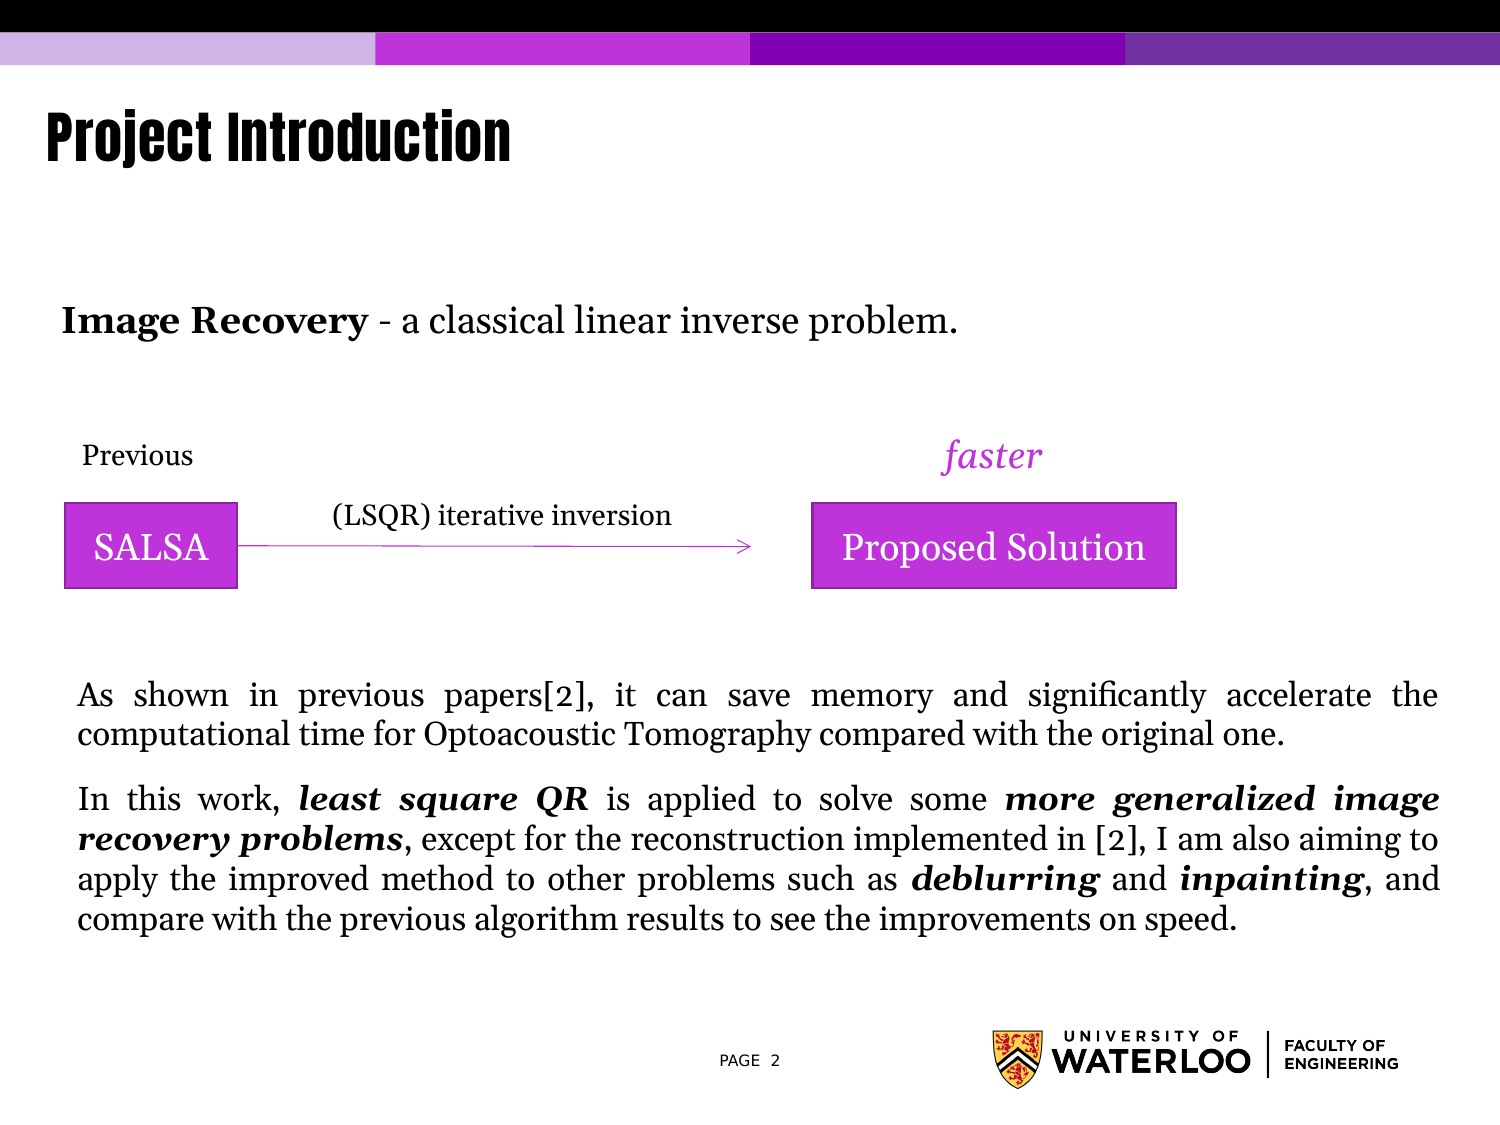

# Project Introduction

Image Recovery - a classical linear inverse problem.

   Previous
(LSQR) iterative inversion

faster
SALSA
Proposed Solution
As shown in previous papers[2], it can save memory and significantly accelerate the computational time for Optoacoustic Tomography compared with the original one.
In this work, least square QR is applied to solve some more generalized image recovery problems, except for the reconstruction implemented in [2], I am also aiming to apply the improved method to other problems such as deblurring and inpainting, and compare with the previous algorithm results to see the improvements on speed.
PAGE  2